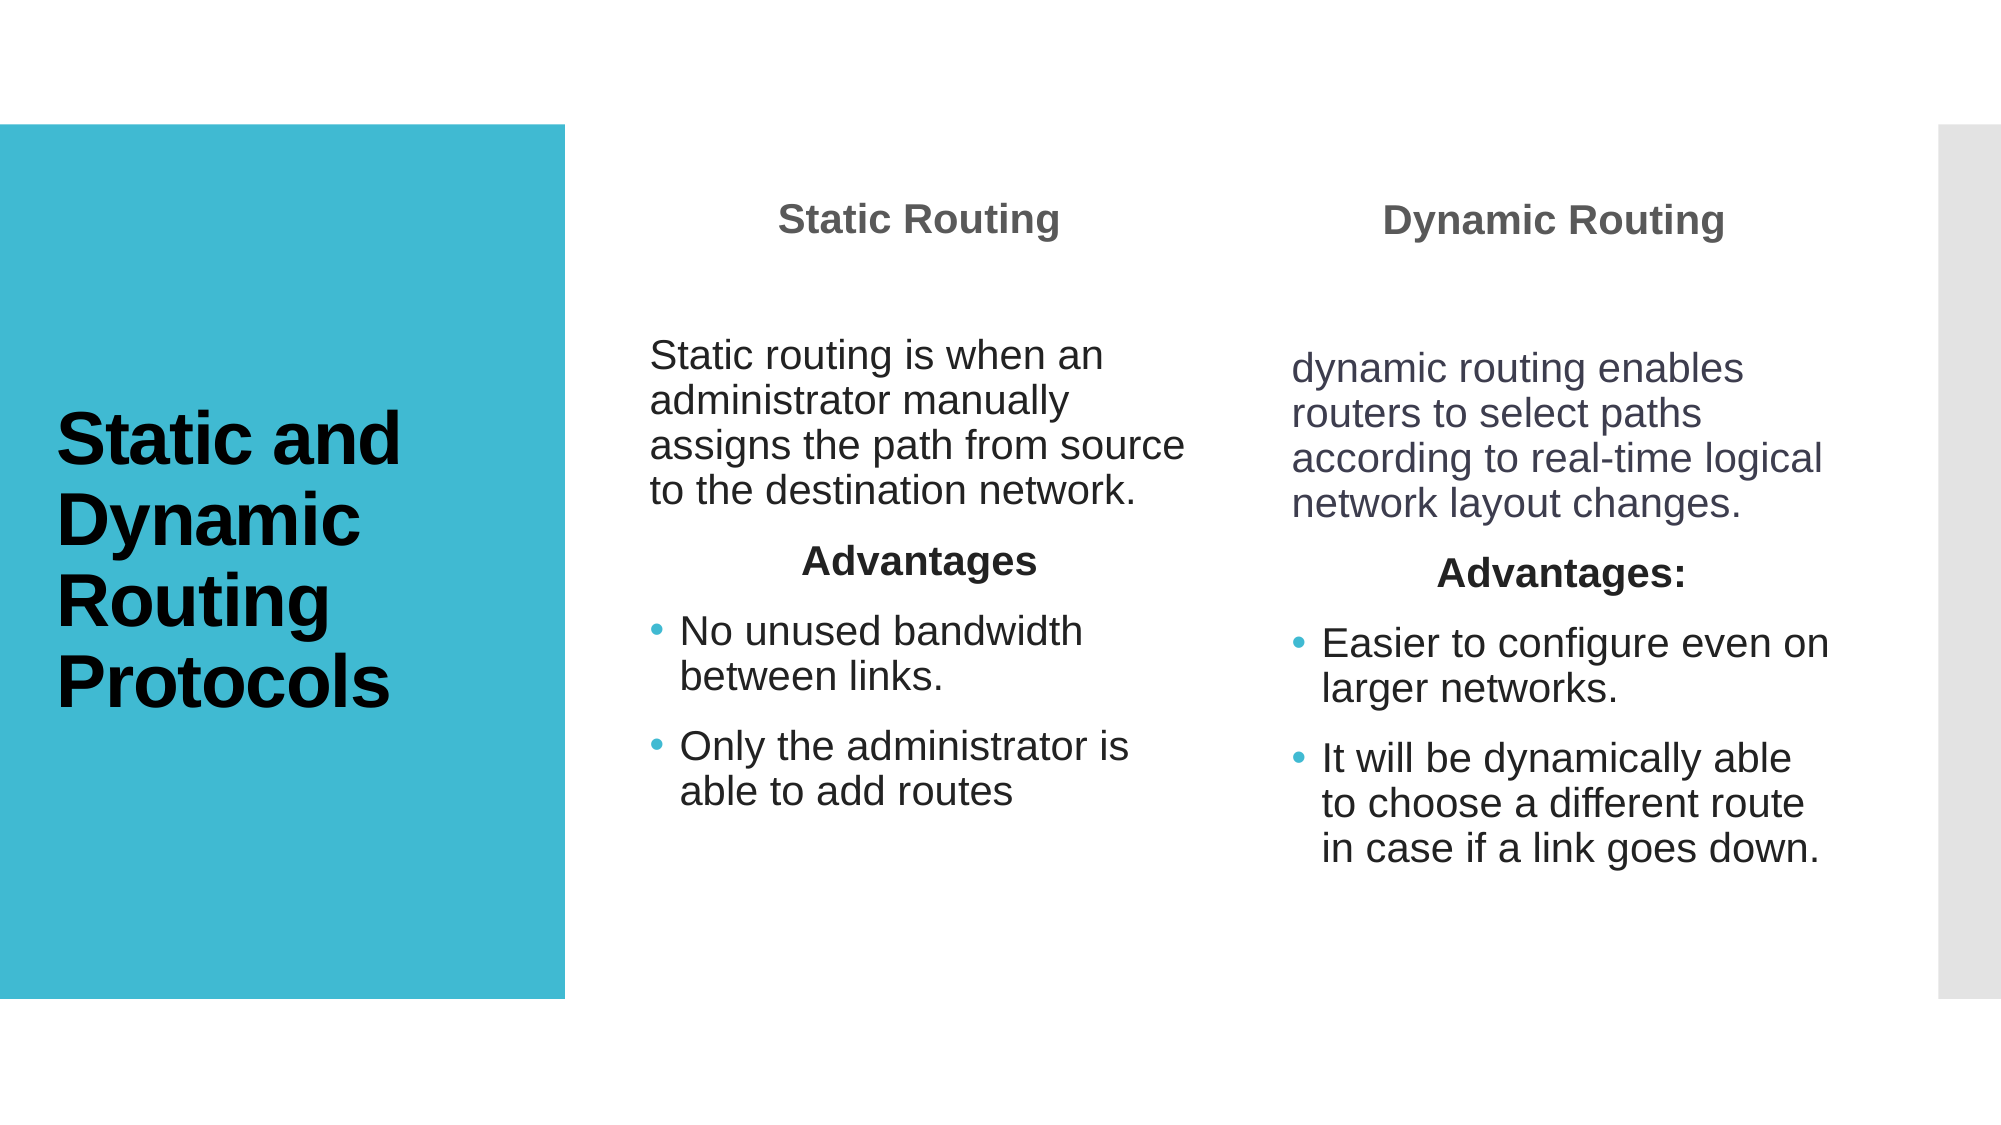

Static Routing
Dynamic Routing
# Static and Dynamic Routing Protocols
Static routing is when an administrator manually assigns the path from source to the destination network.
Advantages
No unused bandwidth between links.
Only the administrator is able to add routes

dynamic routing enables routers to select paths according to real-time logical network layout changes.
Advantages:
Easier to configure even on larger networks.
It will be dynamically able to choose a different route in case if a link goes down.